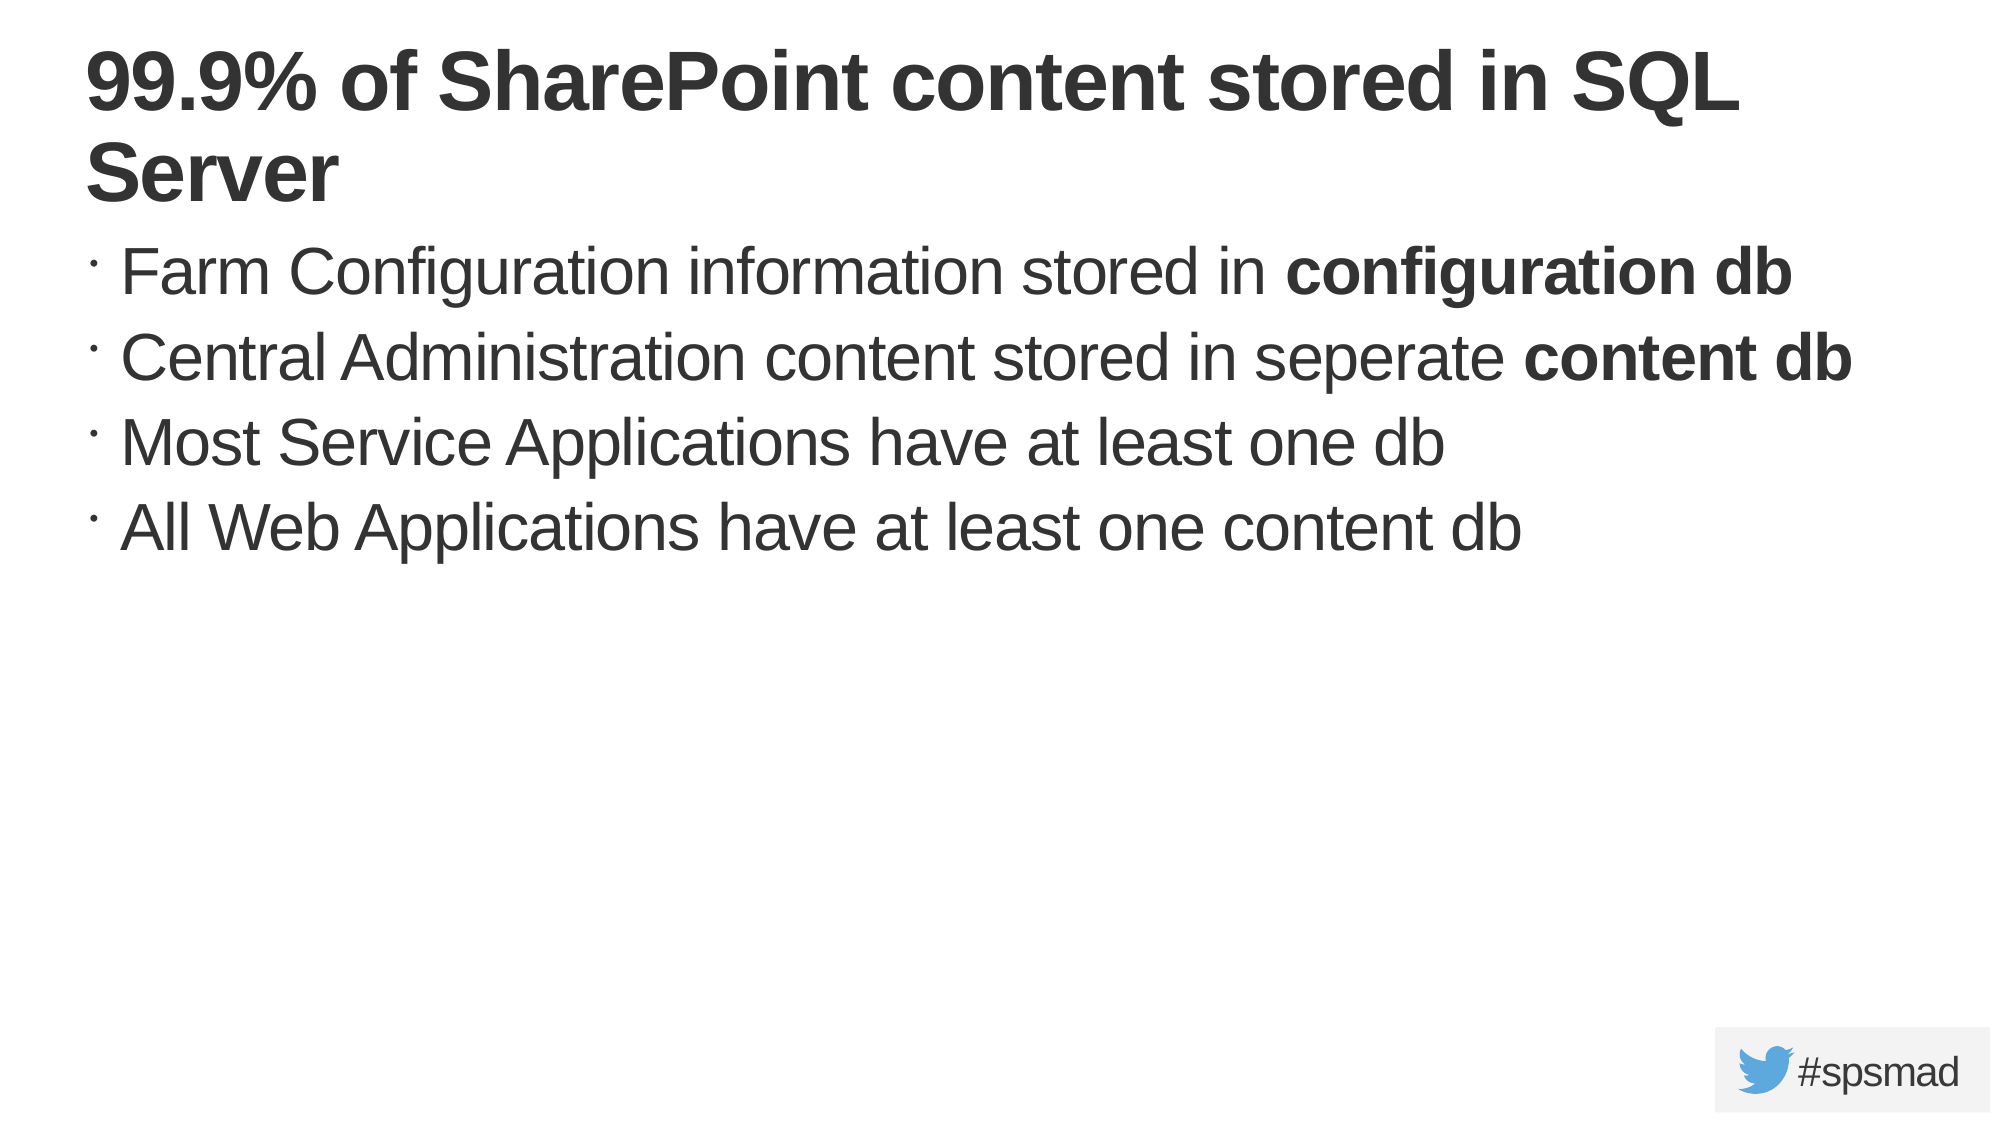

# 99.9% of SharePoint content stored in SQL Server
Farm Configuration information stored in configuration db
Central Administration content stored in seperate content db
Most Service Applications have at least one db
All Web Applications have at least one content db